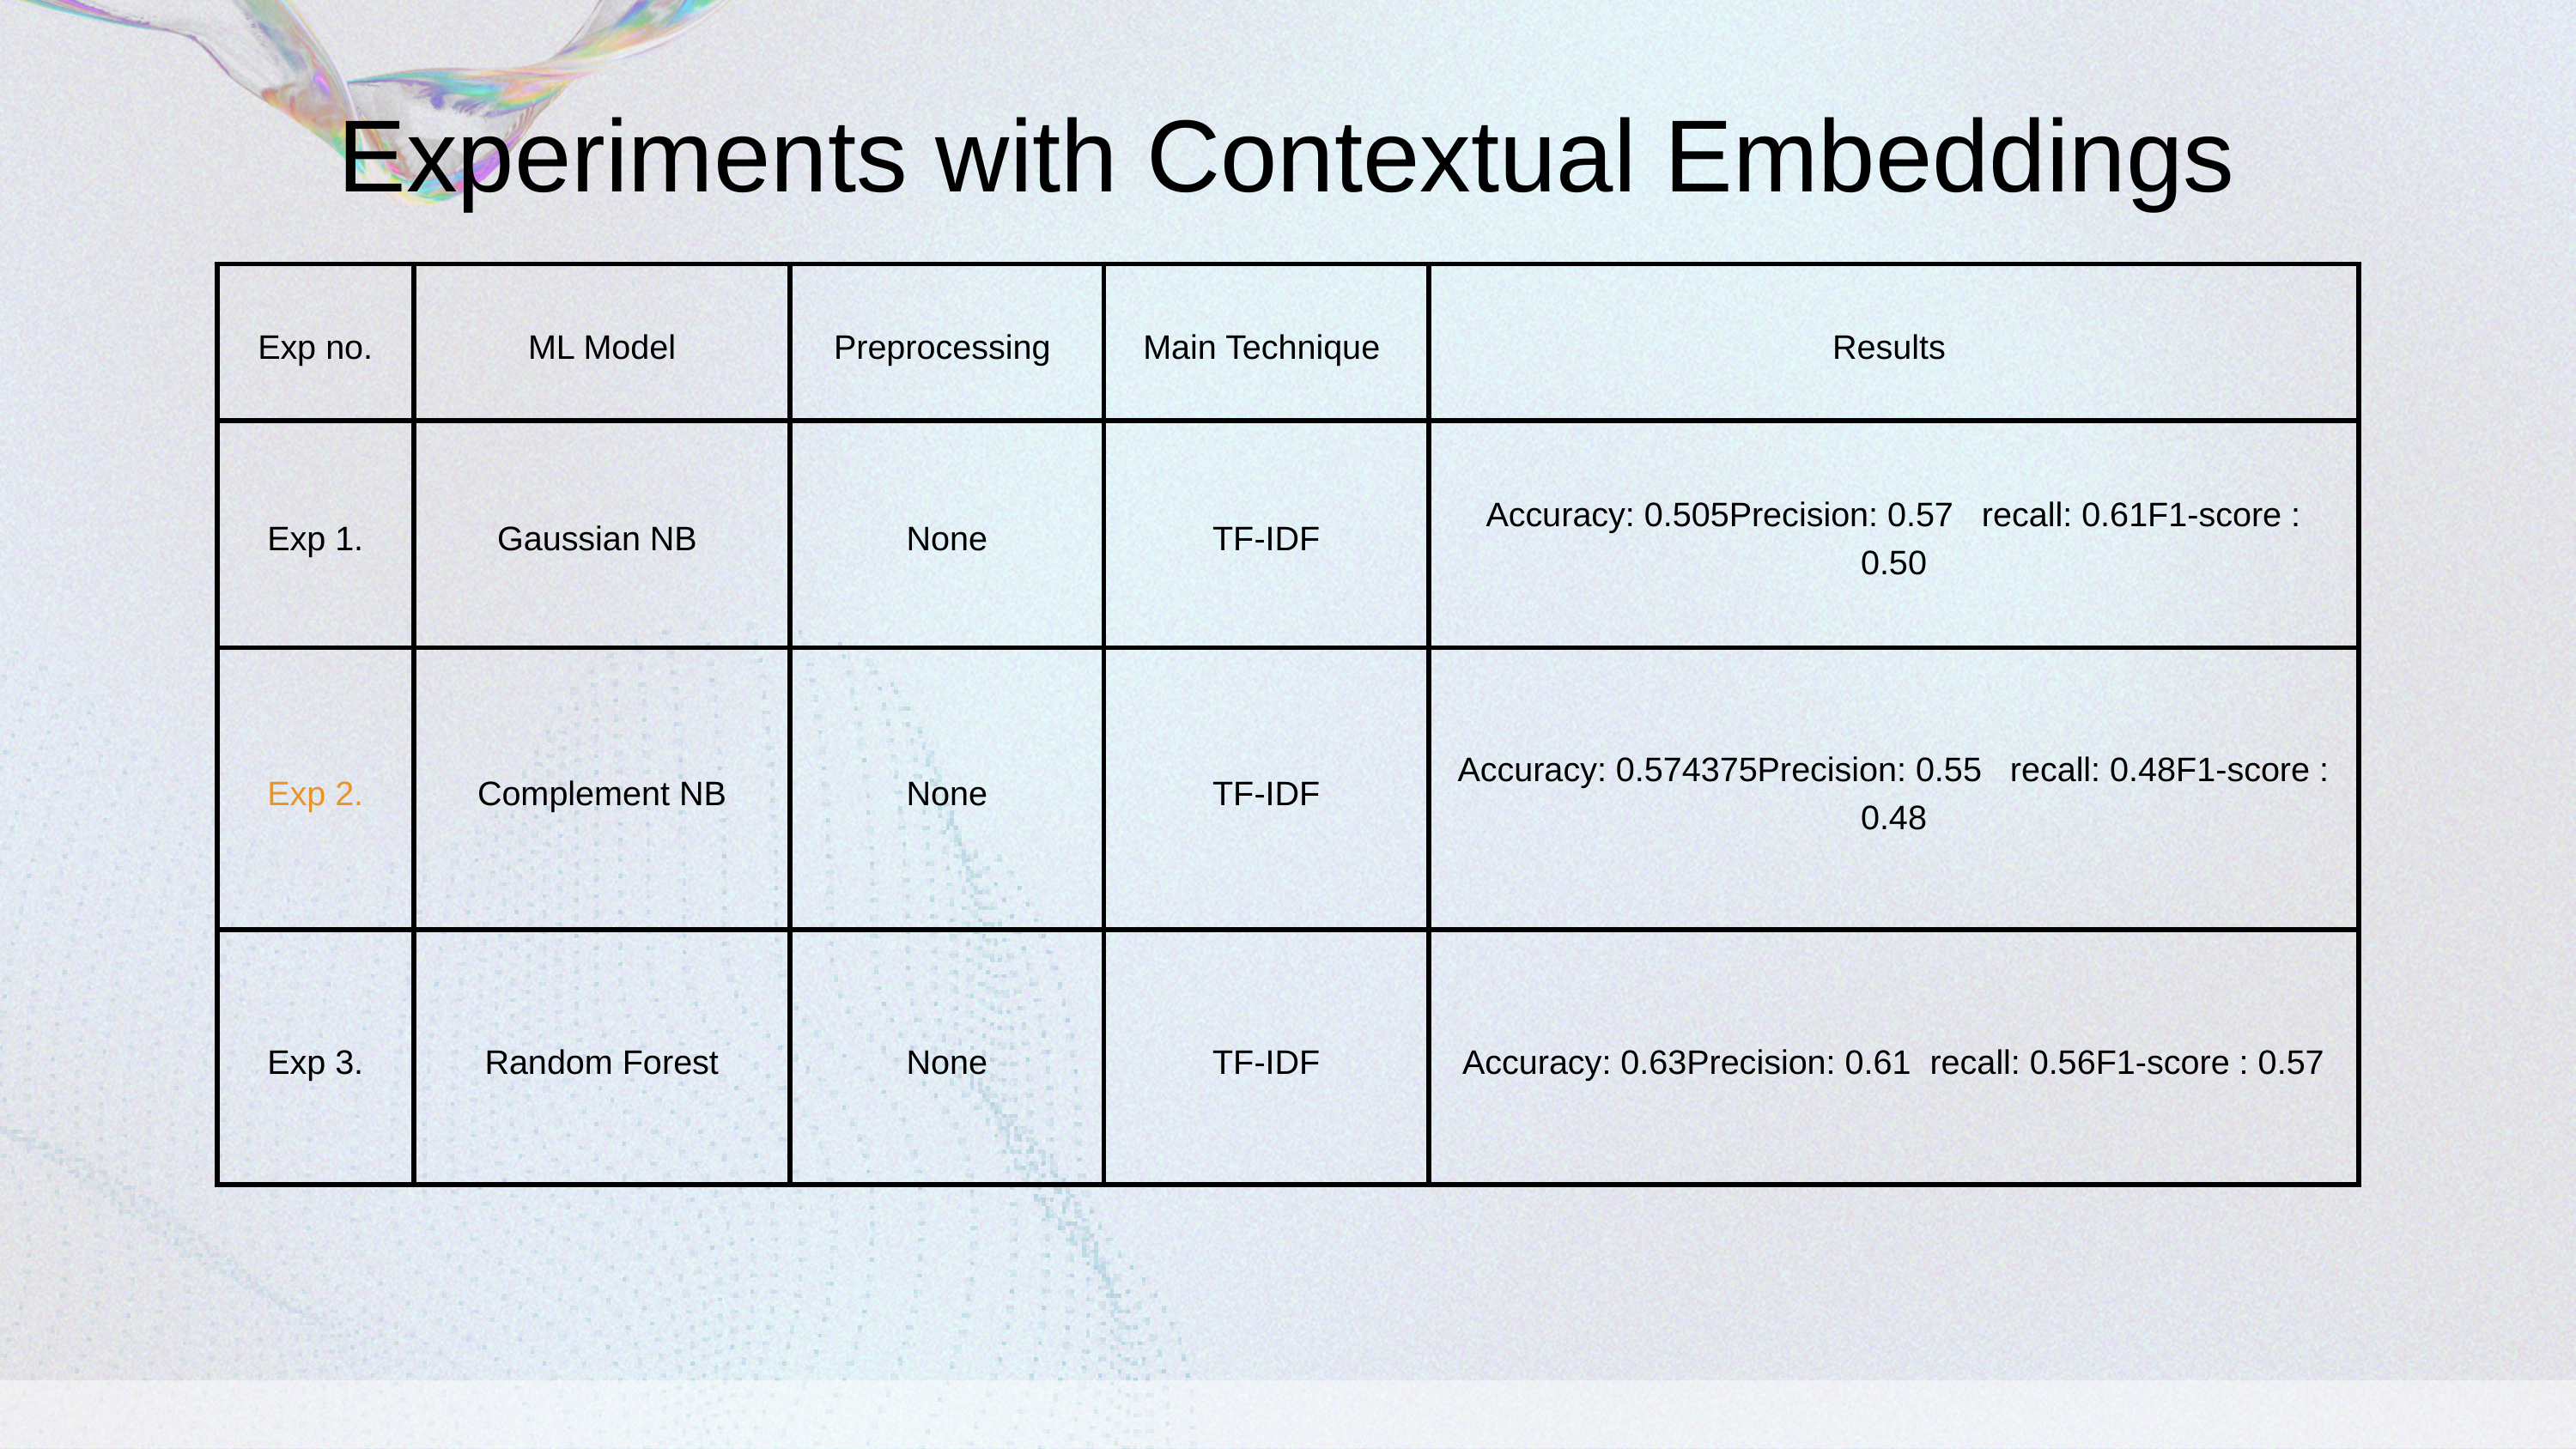

Experiments with Contextual Embeddings
| Exp no. | ML Model | Preprocessing | Main Technique | Results |
| --- | --- | --- | --- | --- |
| Exp 1. | Gaussian NB | None | TF-IDF | Accuracy: 0.505Precision: 0.57   recall: 0.61F1-score : 0.50 |
| Exp 2. | Complement NB | None | TF-IDF | Accuracy: 0.574375Precision: 0.55   recall: 0.48F1-score : 0.48 |
| Exp 3. | Random Forest | None | TF-IDF | Accuracy: 0.63Precision: 0.61  recall: 0.56F1-score : 0.57 |